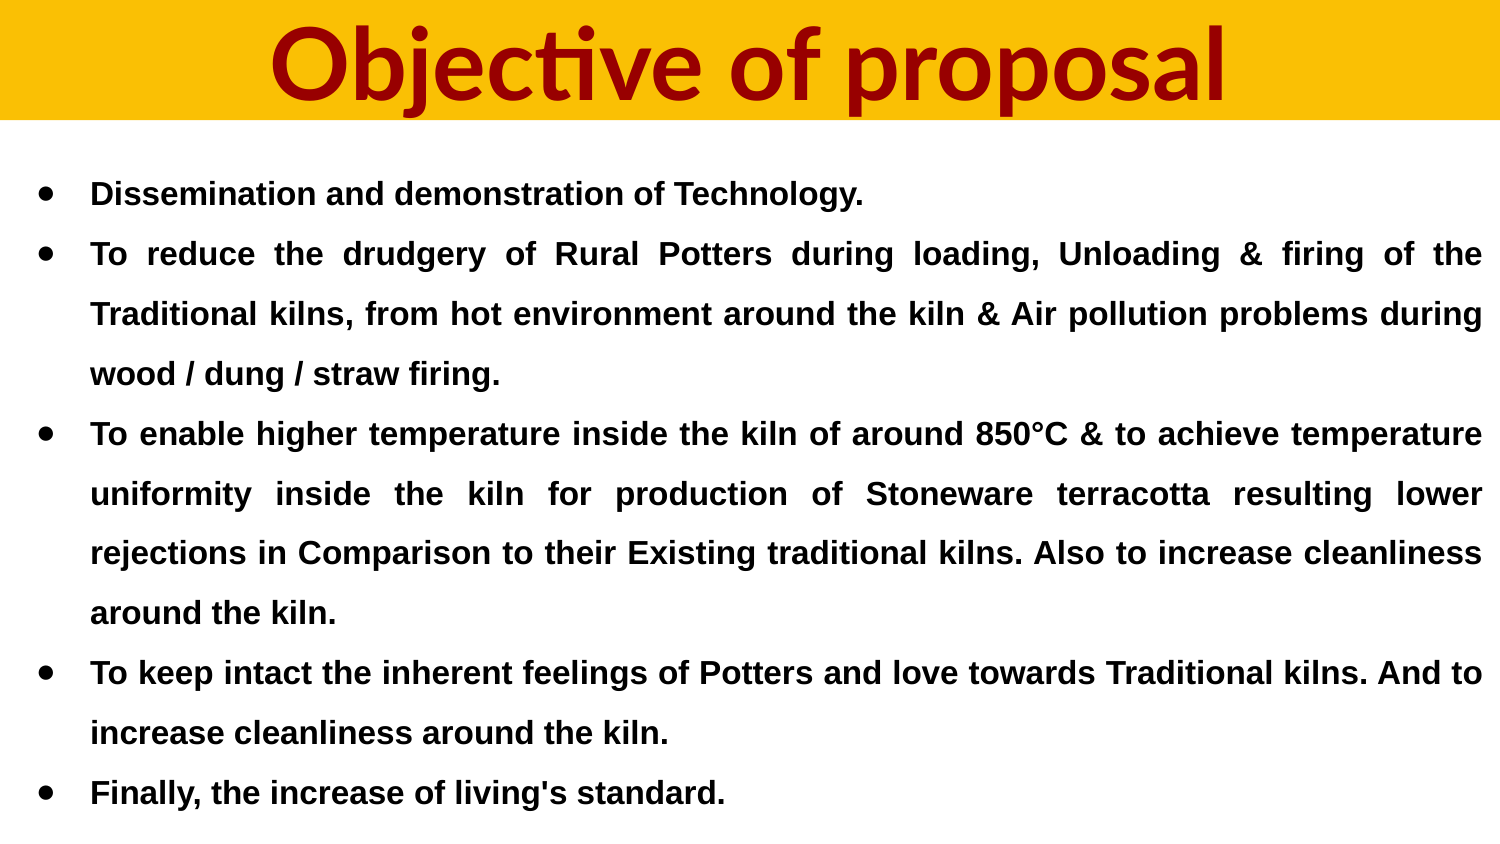

# Objective of proposal
Dissemination and demonstration of Technology.
To reduce the drudgery of Rural Potters during loading, Unloading & firing of the Traditional kilns, from hot environment around the kiln & Air pollution problems during wood / dung / straw firing.
To enable higher temperature inside the kiln of around 850°C & to achieve temperature uniformity inside the kiln for production of Stoneware terracotta resulting lower rejections in Comparison to their Existing traditional kilns. Also to increase cleanliness around the kiln.
To keep intact the inherent feelings of Potters and love towards Traditional kilns. And to increase cleanliness around the kiln.
Finally, the increase of living's standard.